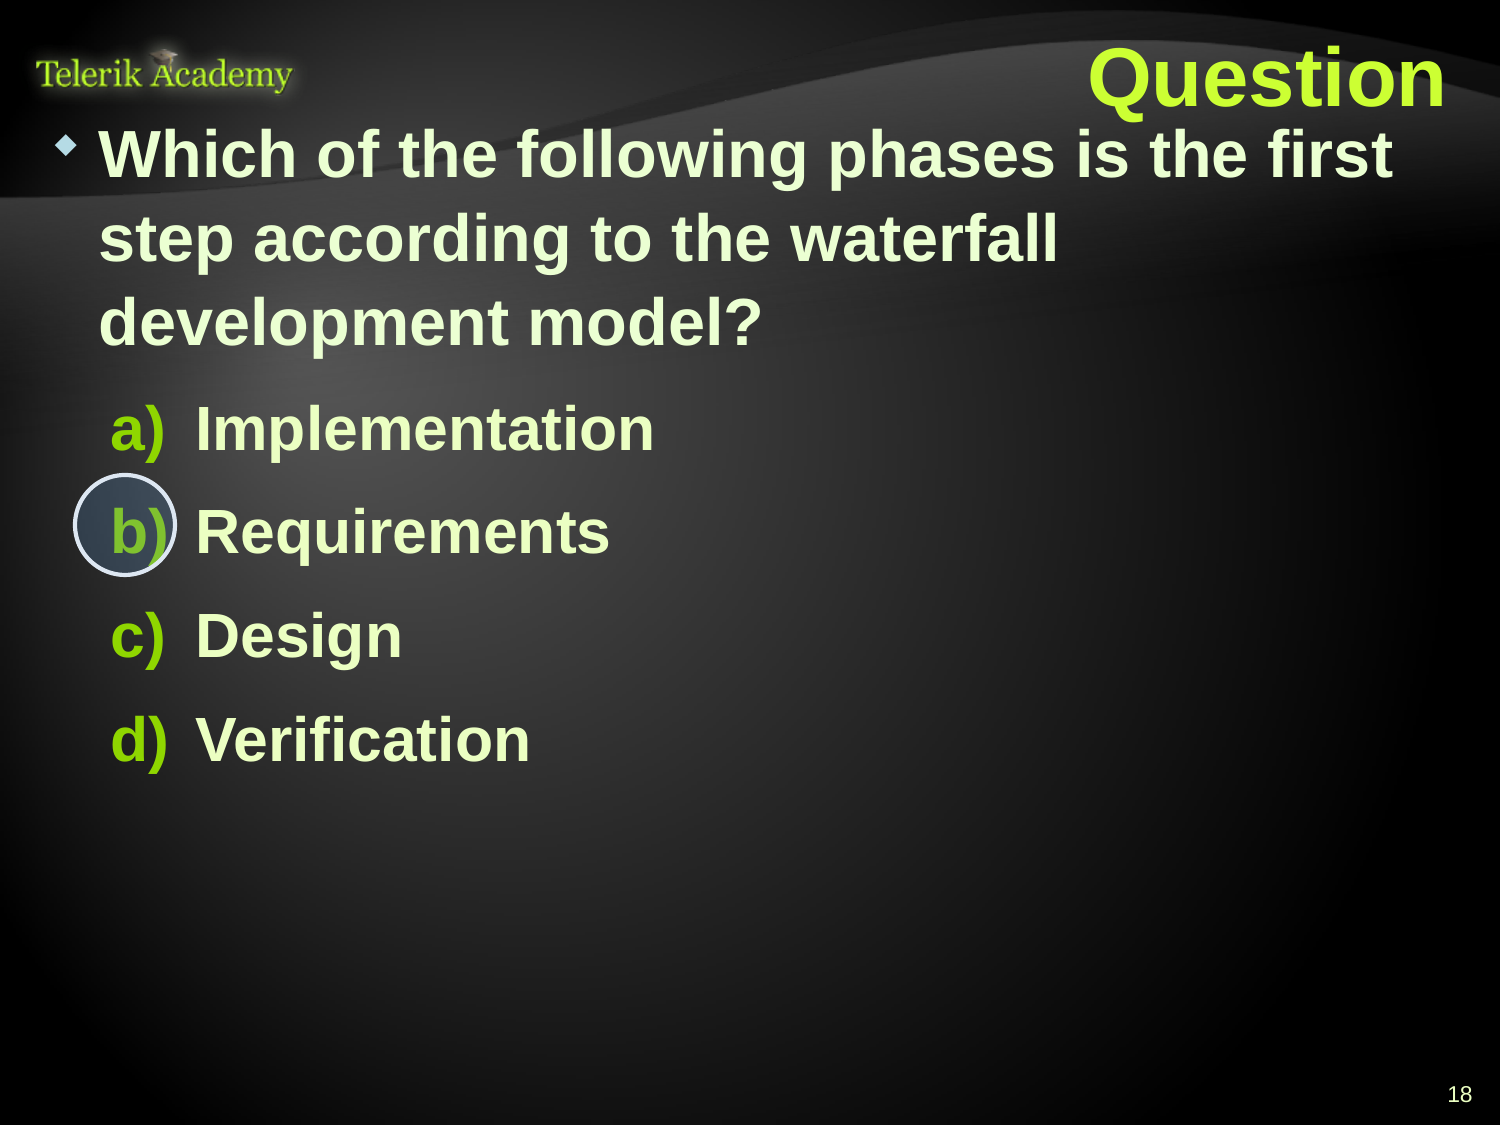

# Question
Which of the following phases is the first step according to the waterfall development model?
Implementation
Requirements
Design
Verification

18